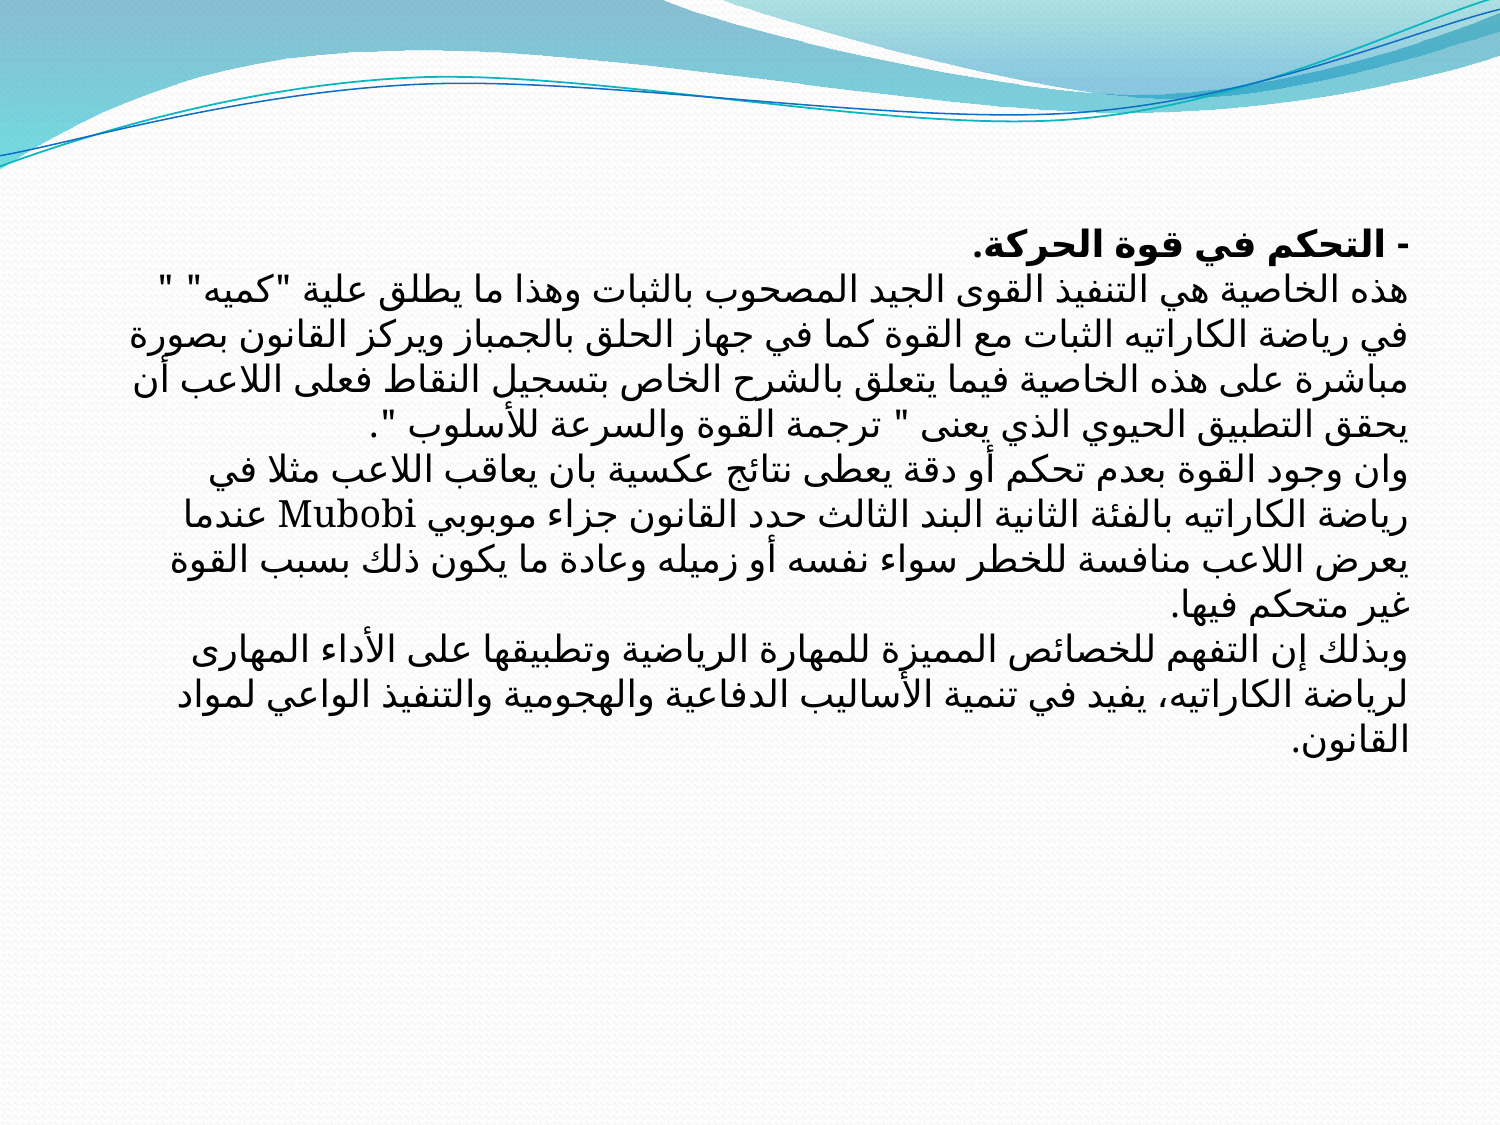

- التحكم في قوة الحركة.
	هذه الخاصية هي التنفيذ القوى الجيد المصحوب بالثبات وهذا ما يطلق علية "كميه" " في رياضة الكاراتيه الثبات مع القوة كما في جهاز الحلق بالجمباز ويركز القانون بصورة مباشرة على هذه الخاصية فيما يتعلق بالشرح الخاص بتسجيل النقاط فعلى اللاعب أن يحقق التطبيق الحيوي الذي يعنى " ترجمة القوة والسرعة للأسلوب ".
	وان وجود القوة بعدم تحكم أو دقة يعطى نتائج عكسية بان يعاقب اللاعب مثلا في رياضة الكاراتيه بالفئة الثانية البند الثالث حدد القانون جزاء موبوبي Mubobi عندما يعرض اللاعب منافسة للخطر سواء نفسه أو زميله وعادة ما يكون ذلك بسبب القوة غير متحكم فيها.
	وبذلك إن التفهم للخصائص المميزة للمهارة الرياضية وتطبيقها على الأداء المهارى لرياضة الكاراتيه، يفيد في تنمية الأساليب الدفاعية والهجومية والتنفيذ الواعي لمواد القانون.